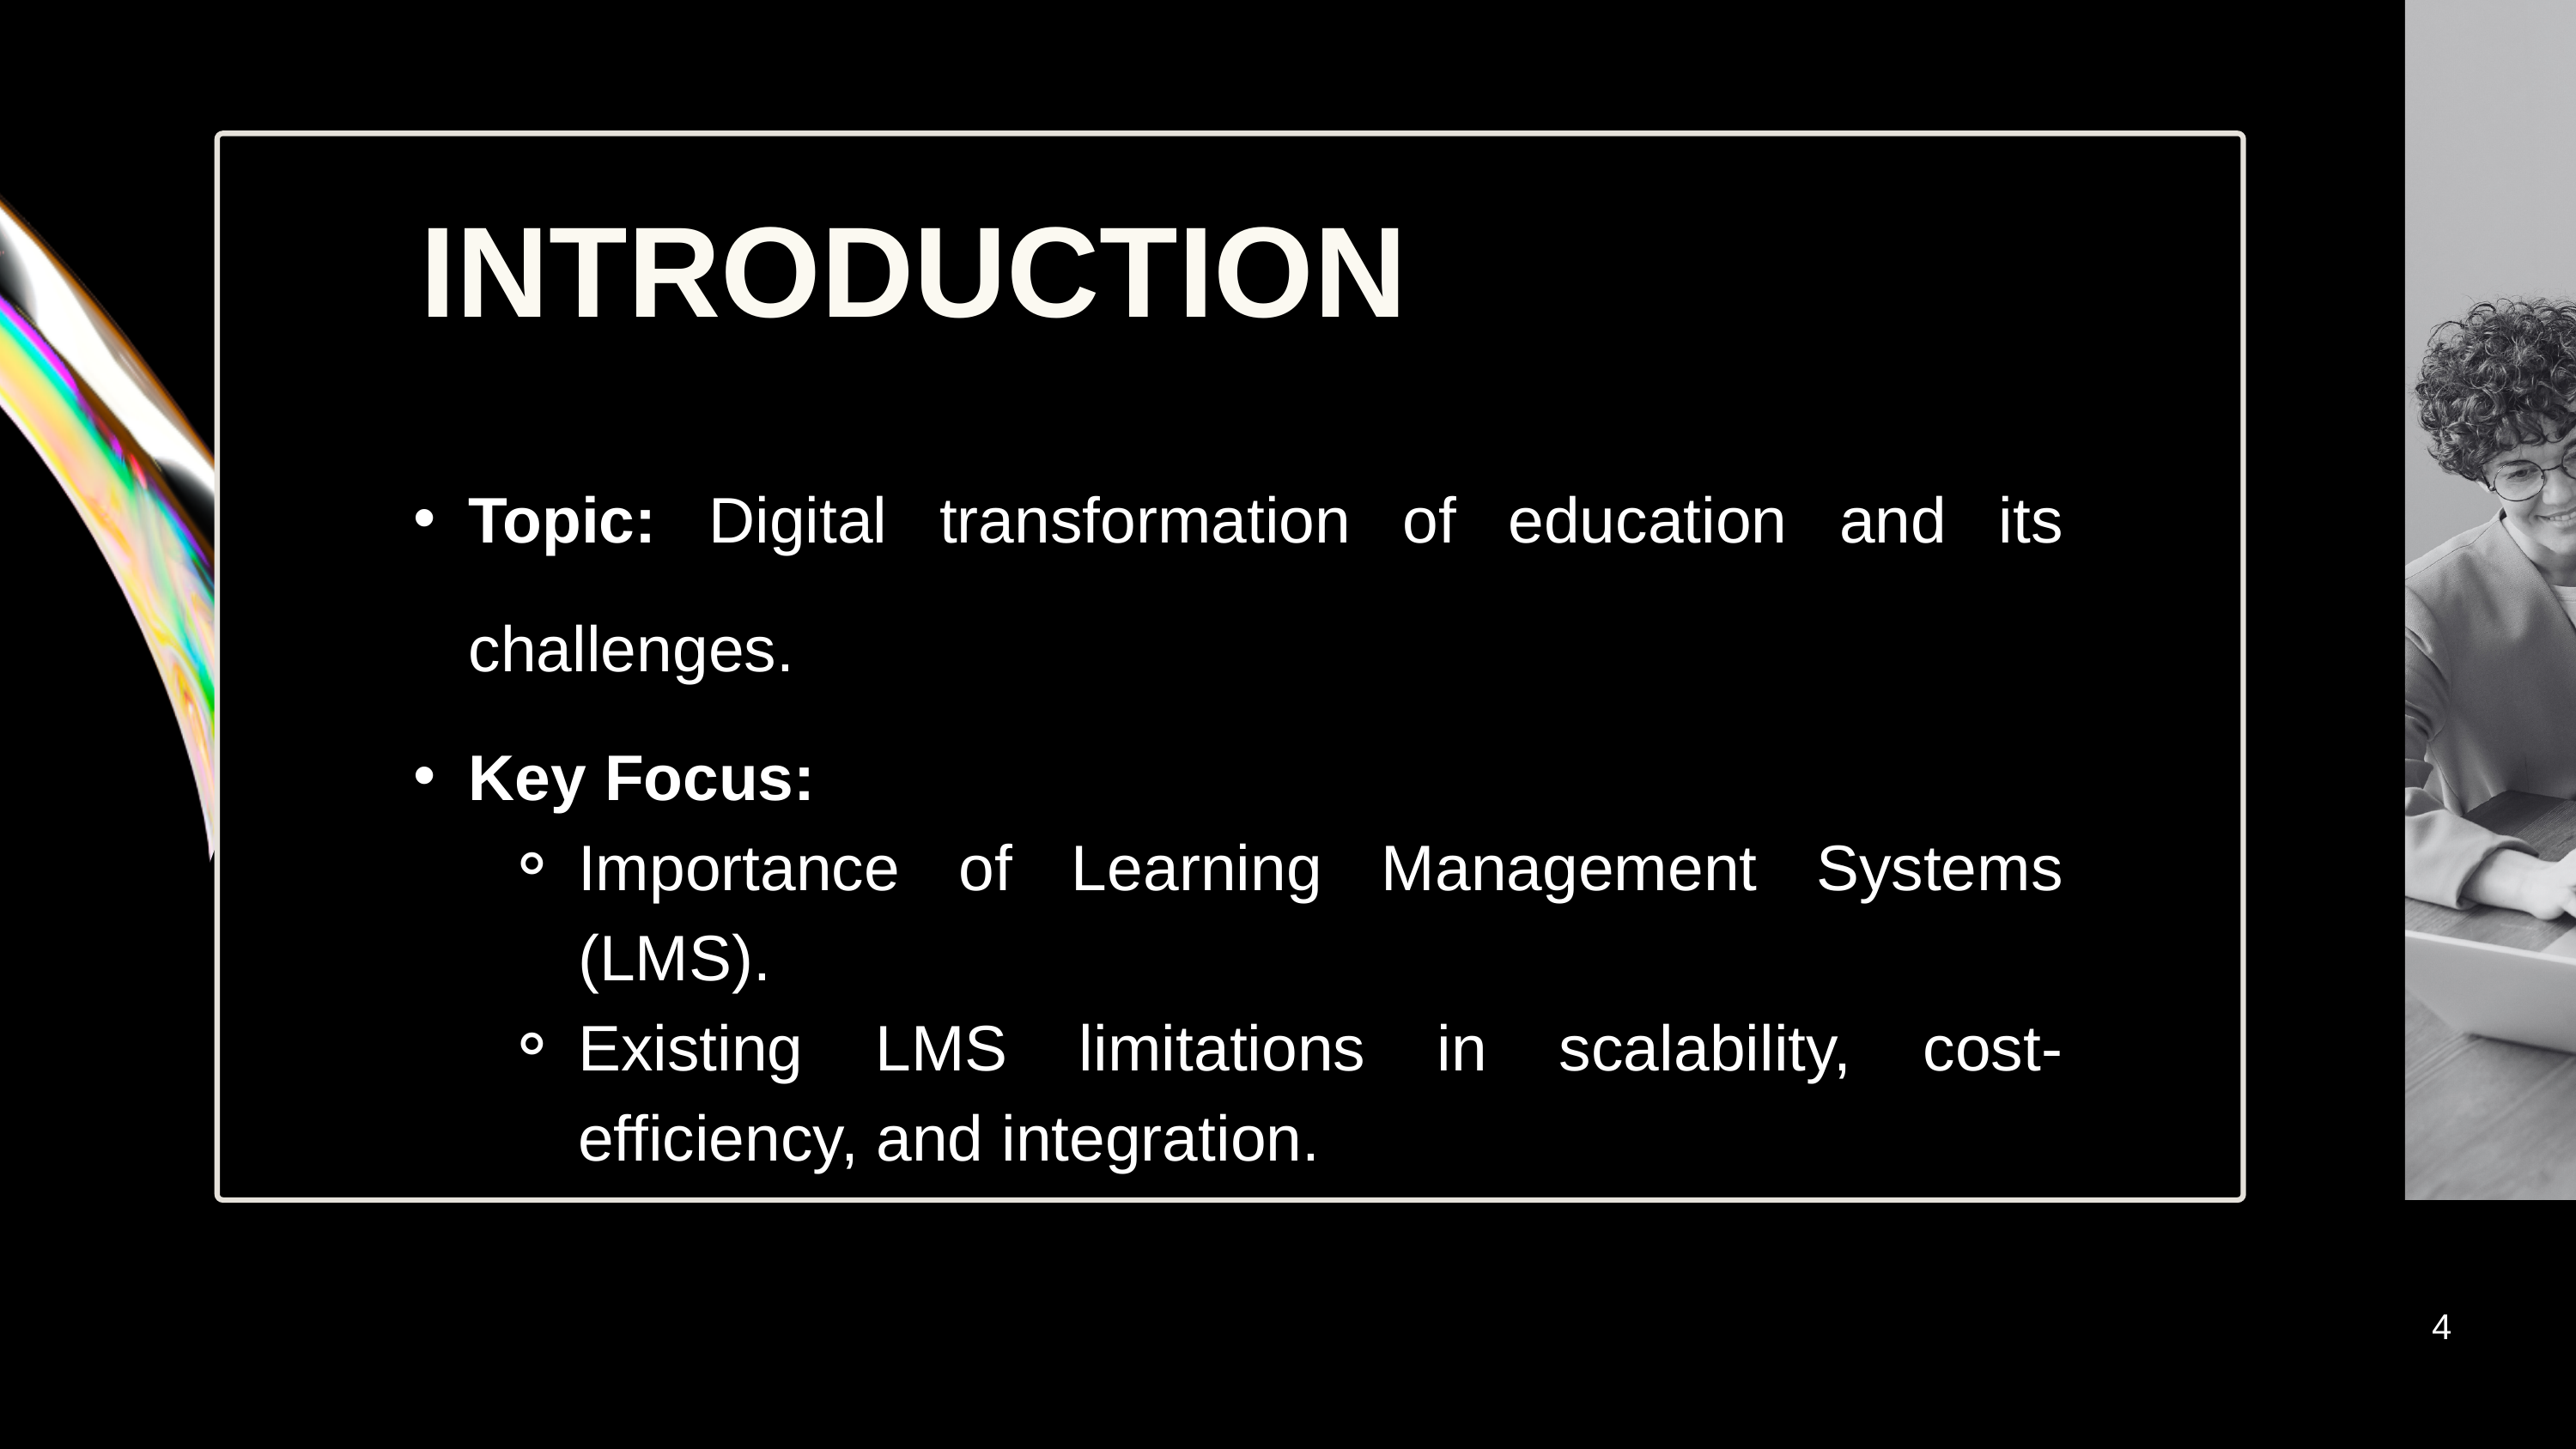

INTRODUCTION

Topic: Digital transformation of education and its challenges.
Key Focus:
Importance of Learning Management Systems (LMS).
Existing LMS limitations in scalability, cost-efficiency, and integration.

4